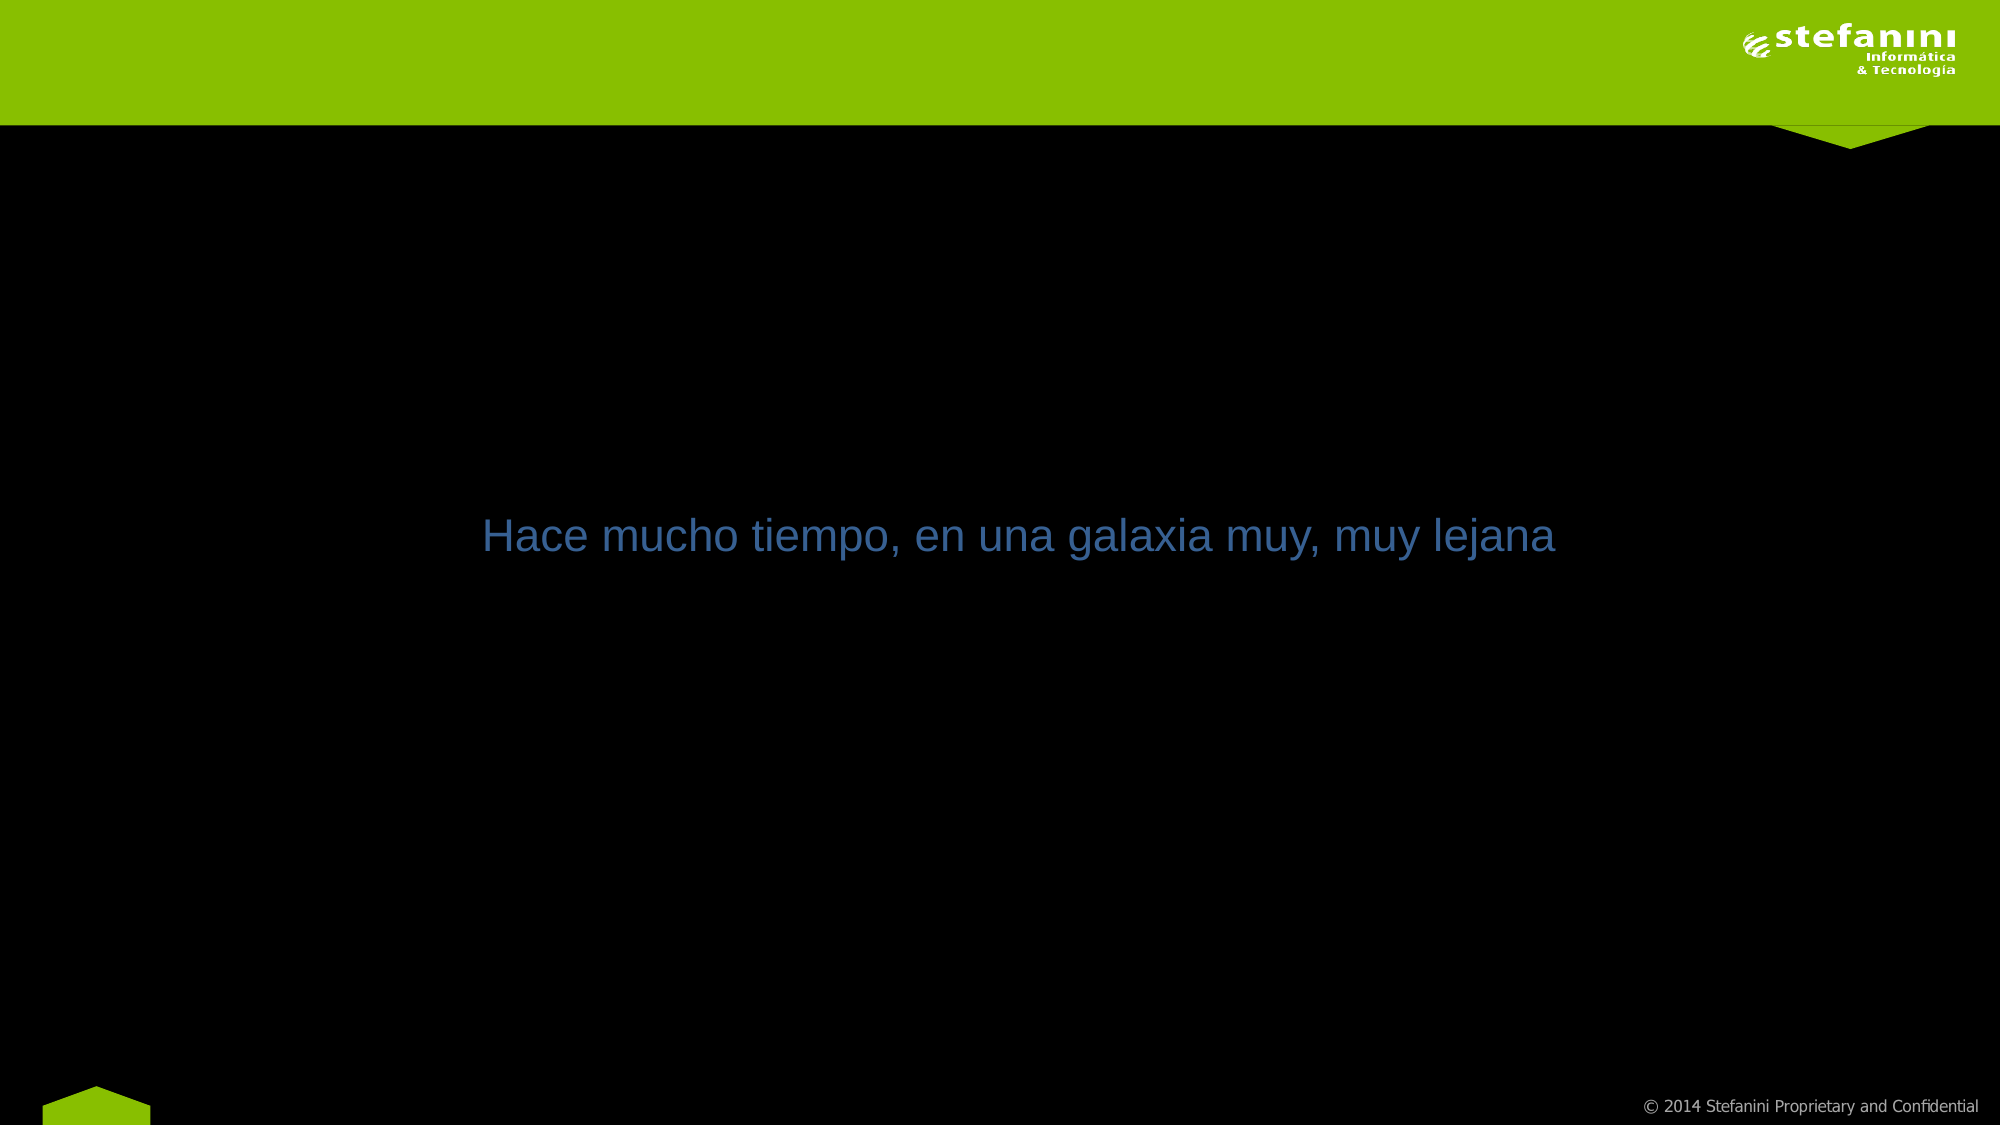

# Hace mucho tiempo, en una galaxia muy, muy lejana